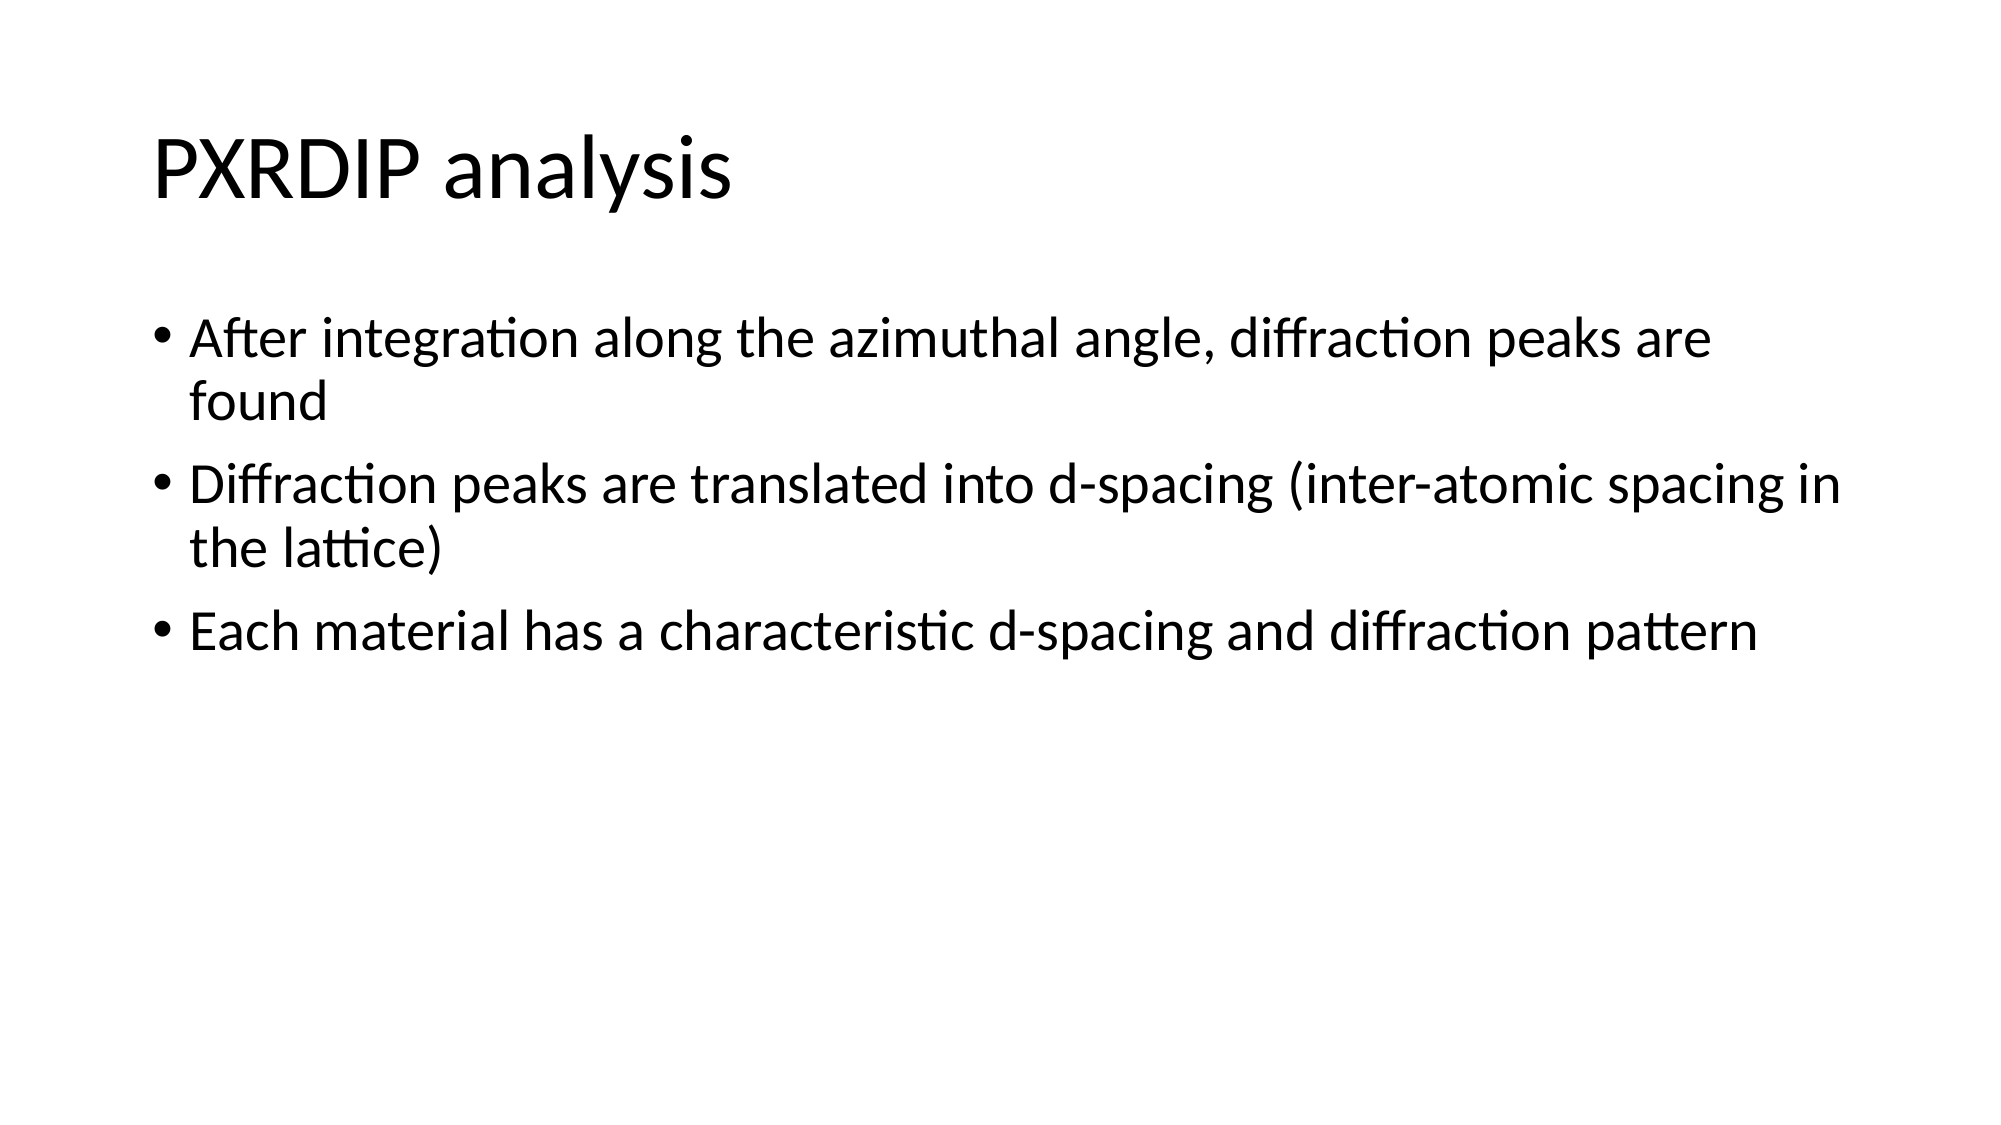

# PXRDIP analysis
After integration along the azimuthal angle, diffraction peaks are found
Diffraction peaks are translated into d-spacing (inter-atomic spacing in the lattice)
Each material has a characteristic d-spacing and diffraction pattern